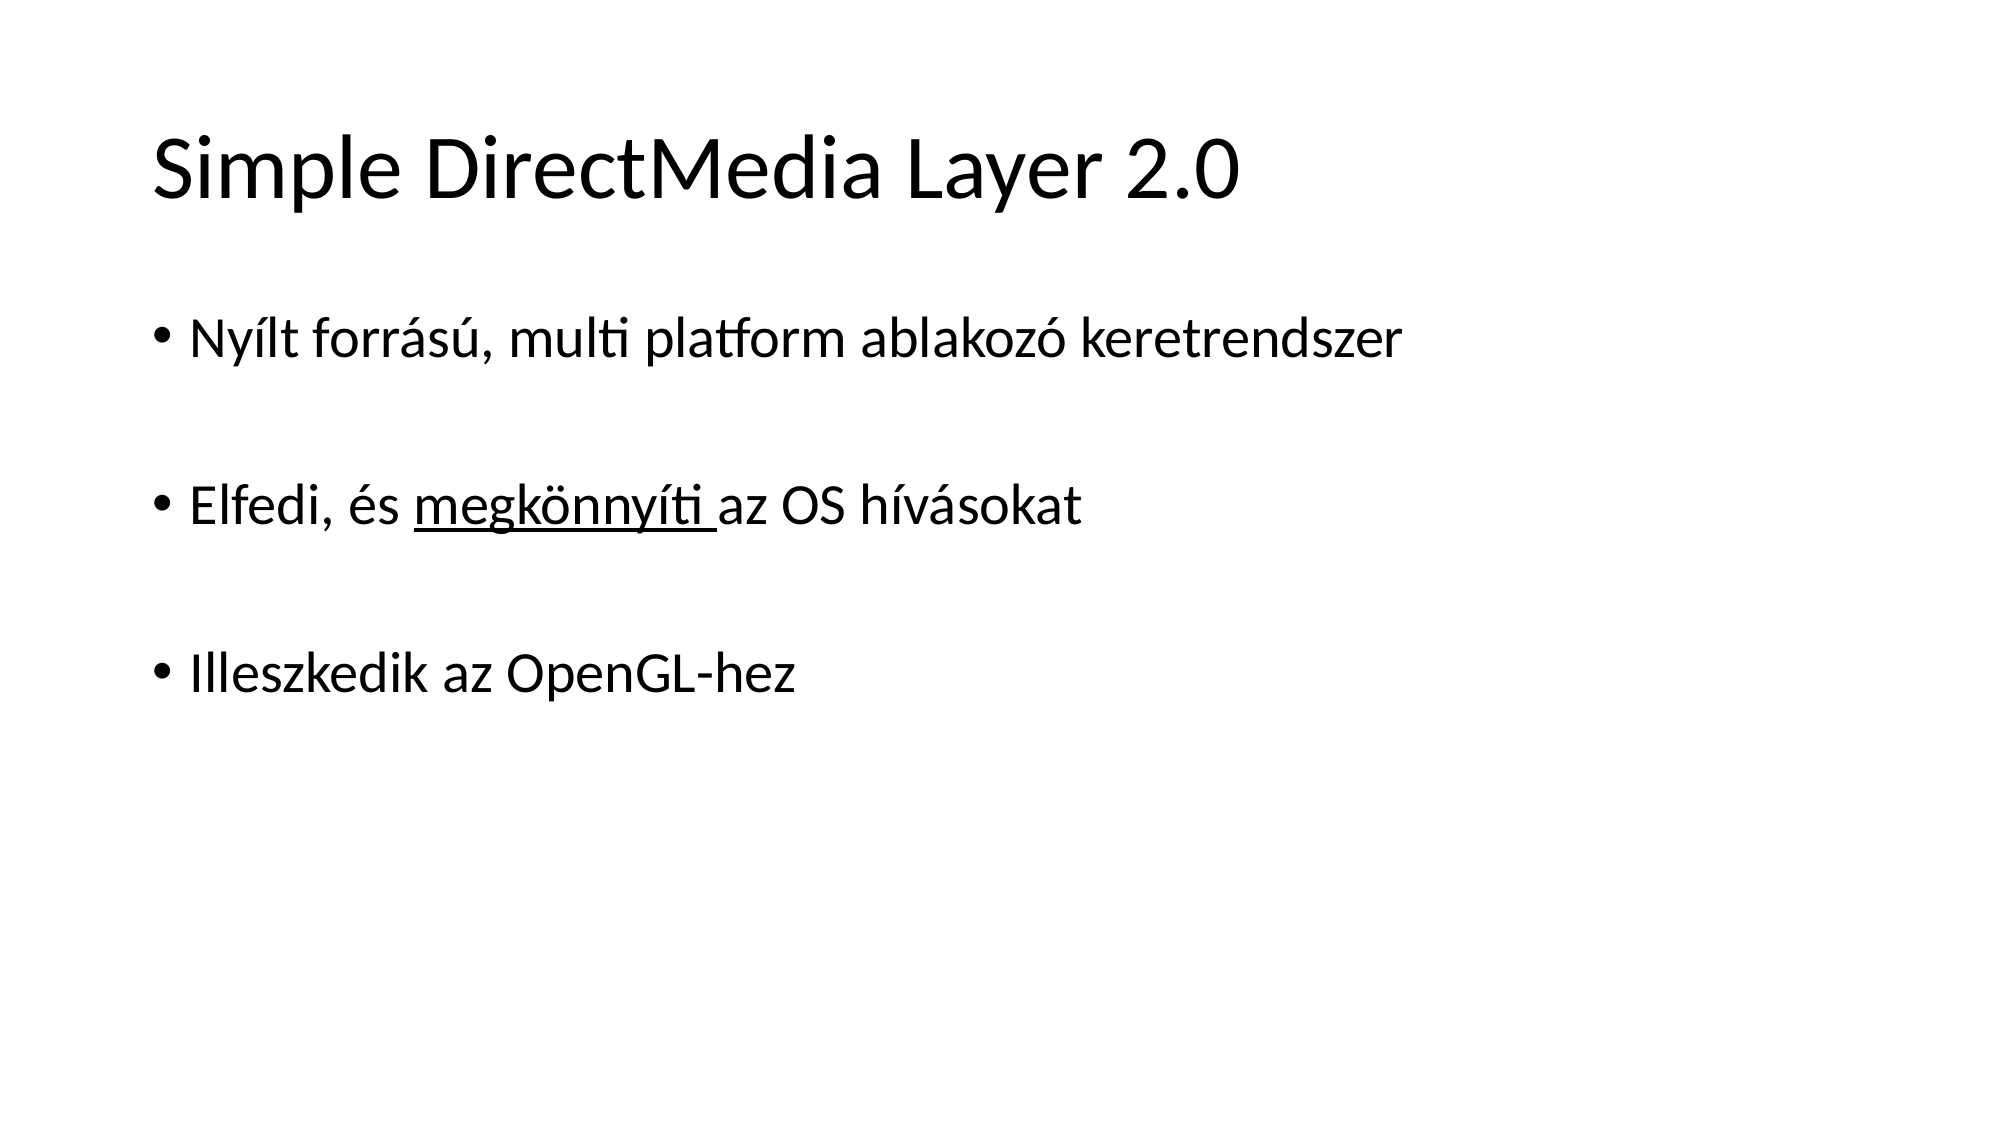

# Simple DirectMedia Layer 2.0
Nyílt forrású, multi platform ablakozó keretrendszer

Elfedi, és megkönnyíti az OS hívásokat

Illeszkedik az OpenGL-hez